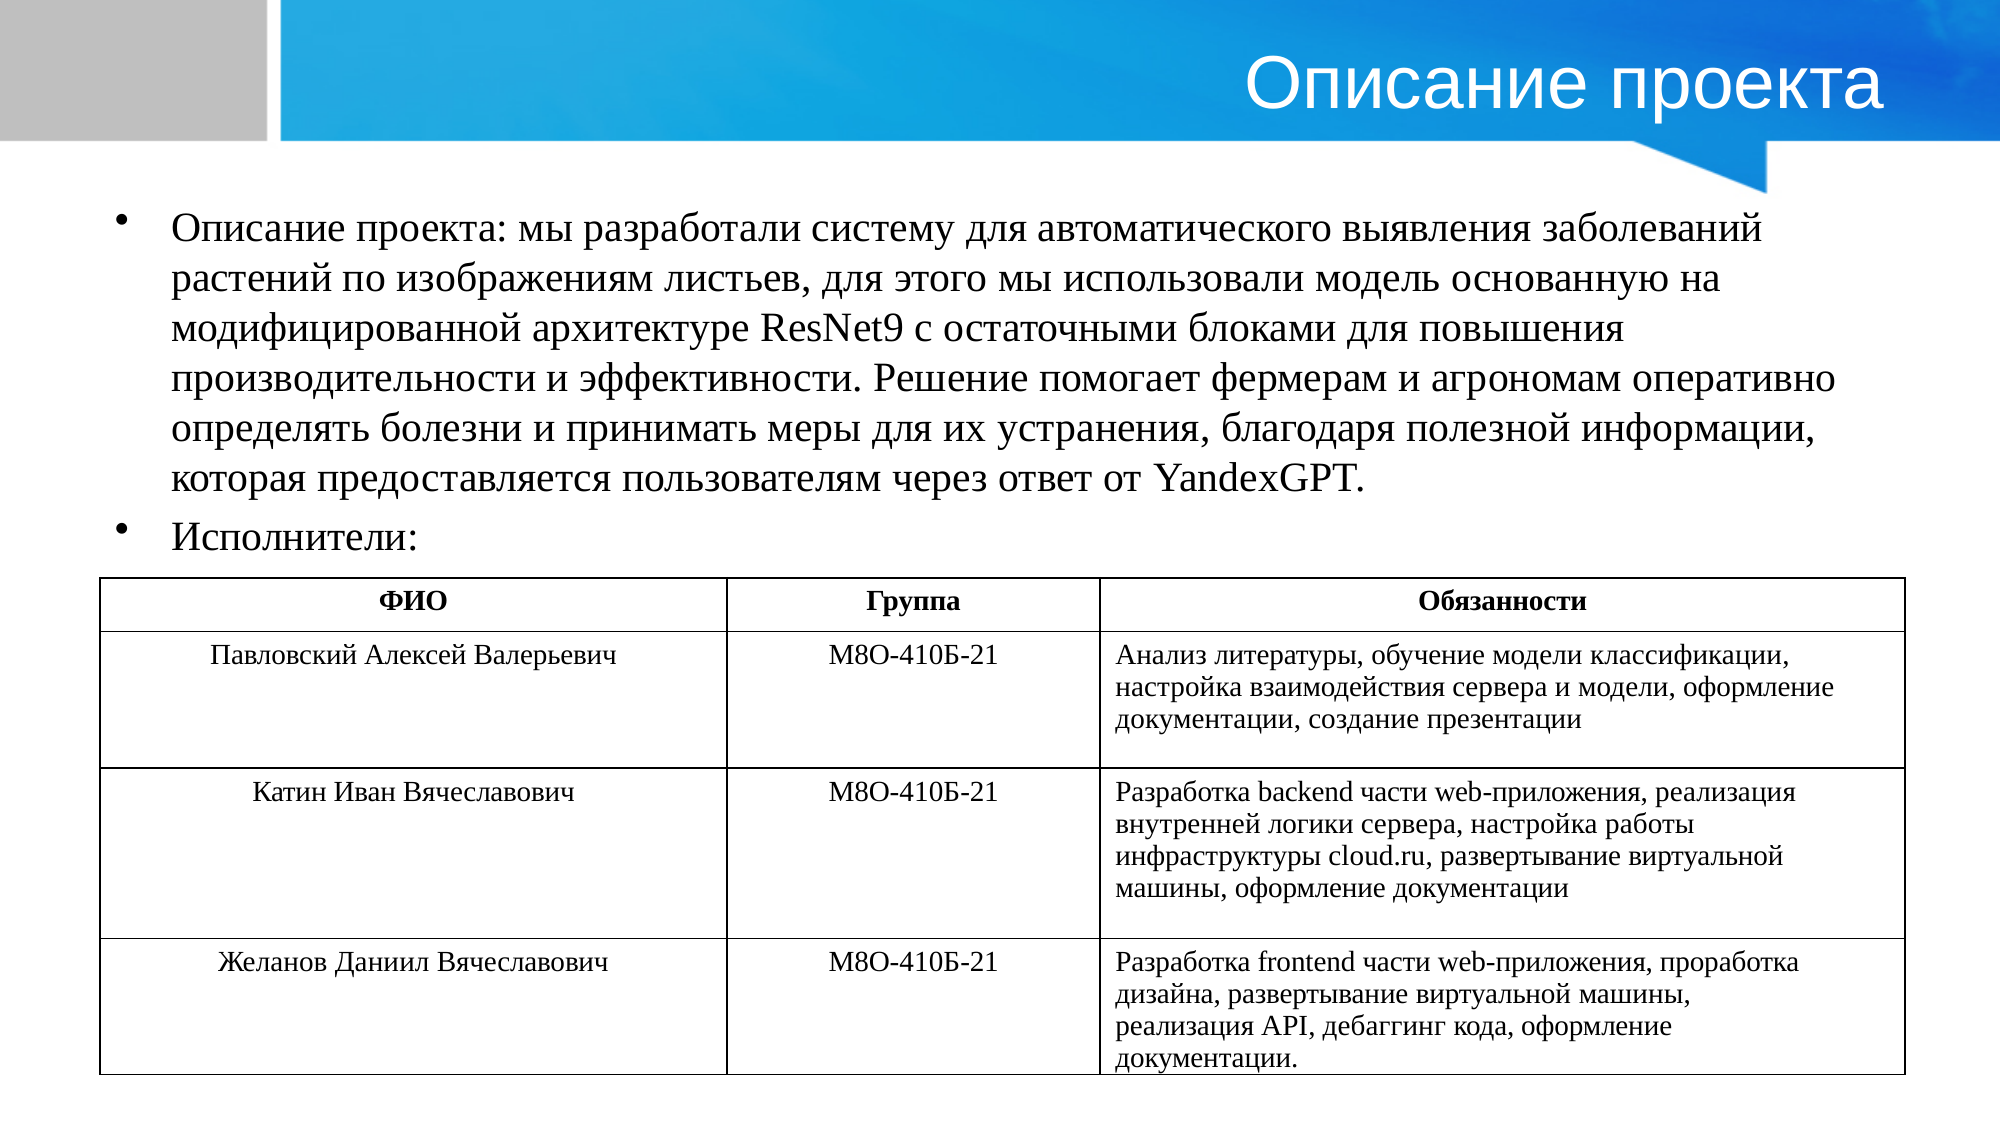

# Описание проекта
Описание проекта: мы разработали систему для автоматического выявления заболеваний растений по изображениям листьев, для этого мы использовали модель основанную на модифицированной архитектуре ResNet9 с остаточными блоками для повышения производительности и эффективности. Решение помогает фермерам и агрономам оперативно определять болезни и принимать меры для их устранения, благодаря полезной информации, которая предоставляется пользователям через ответ от YandexGPT.
Исполнители:
| ФИО | Группа | Обязанности |
| --- | --- | --- |
| Павловский Алексей Валерьевич | М8О-410Б-21 | Анализ литературы, обучение модели классификации, настройка взаимодействия сервера и модели, оформление документации, создание презентации |
| Катин Иван Вячеславович | М8О-410Б-21 | Разработка backend части web-приложения, реализация внутренней логики сервера, настройка работы инфраструктуры cloud.ru, развертывание виртуальной машины, оформление документации |
| Желанов Даниил Вячеславович | М8О-410Б-21 | Разработка frontend части web-приложения, проработка дизайна, развертывание виртуальной машины, реализация API, дебаггинг кода, оформление документации. |